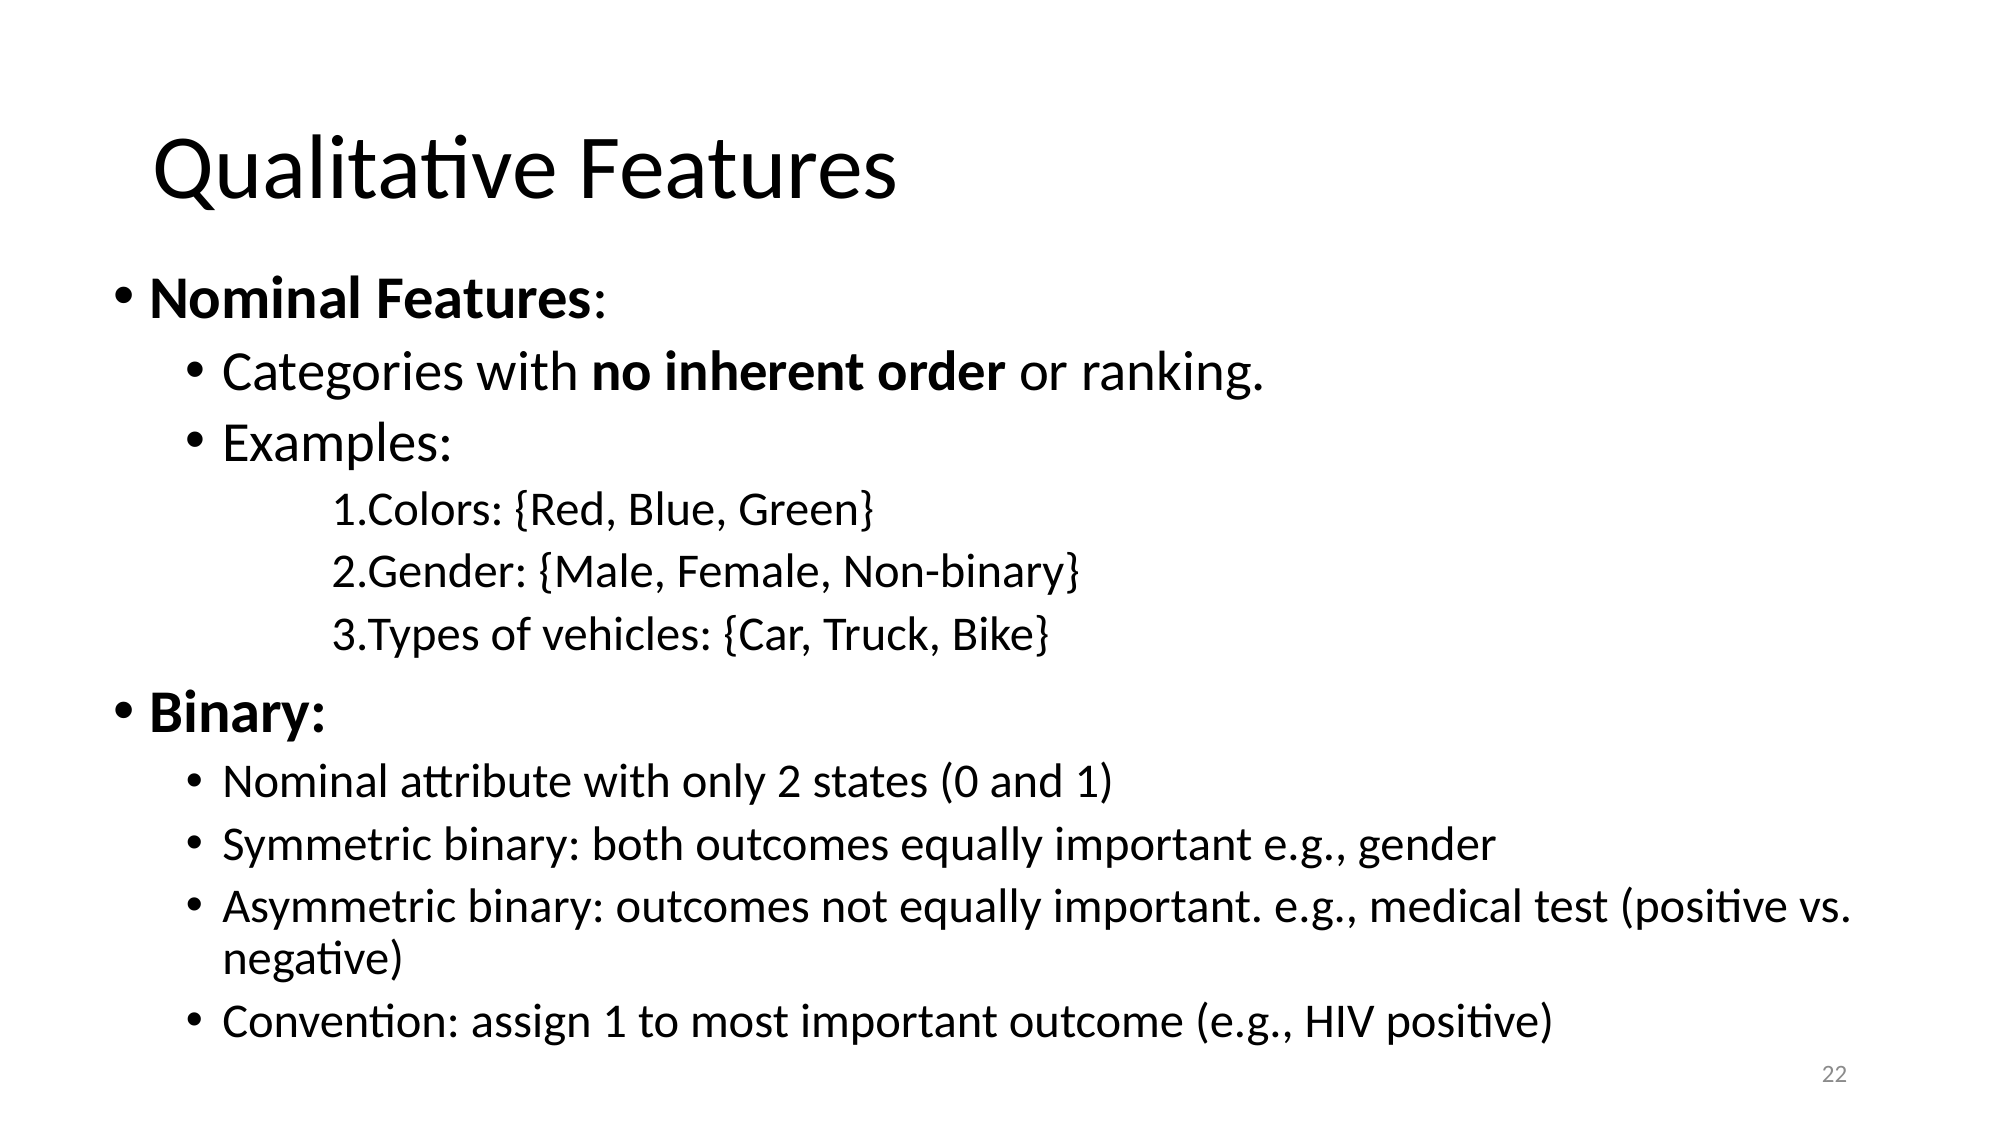

# Qualitative Features
Nominal Features:
Categories with no inherent order or ranking.
Examples:
Colors: {Red, Blue, Green}
Gender: {Male, Female, Non-binary}
Types of vehicles: {Car, Truck, Bike}
Binary:
Nominal attribute with only 2 states (0 and 1)
Symmetric binary: both outcomes equally important e.g., gender
Asymmetric binary: outcomes not equally important. e.g., medical test (positive vs. negative)
Convention: assign 1 to most important outcome (e.g., HIV positive)

22